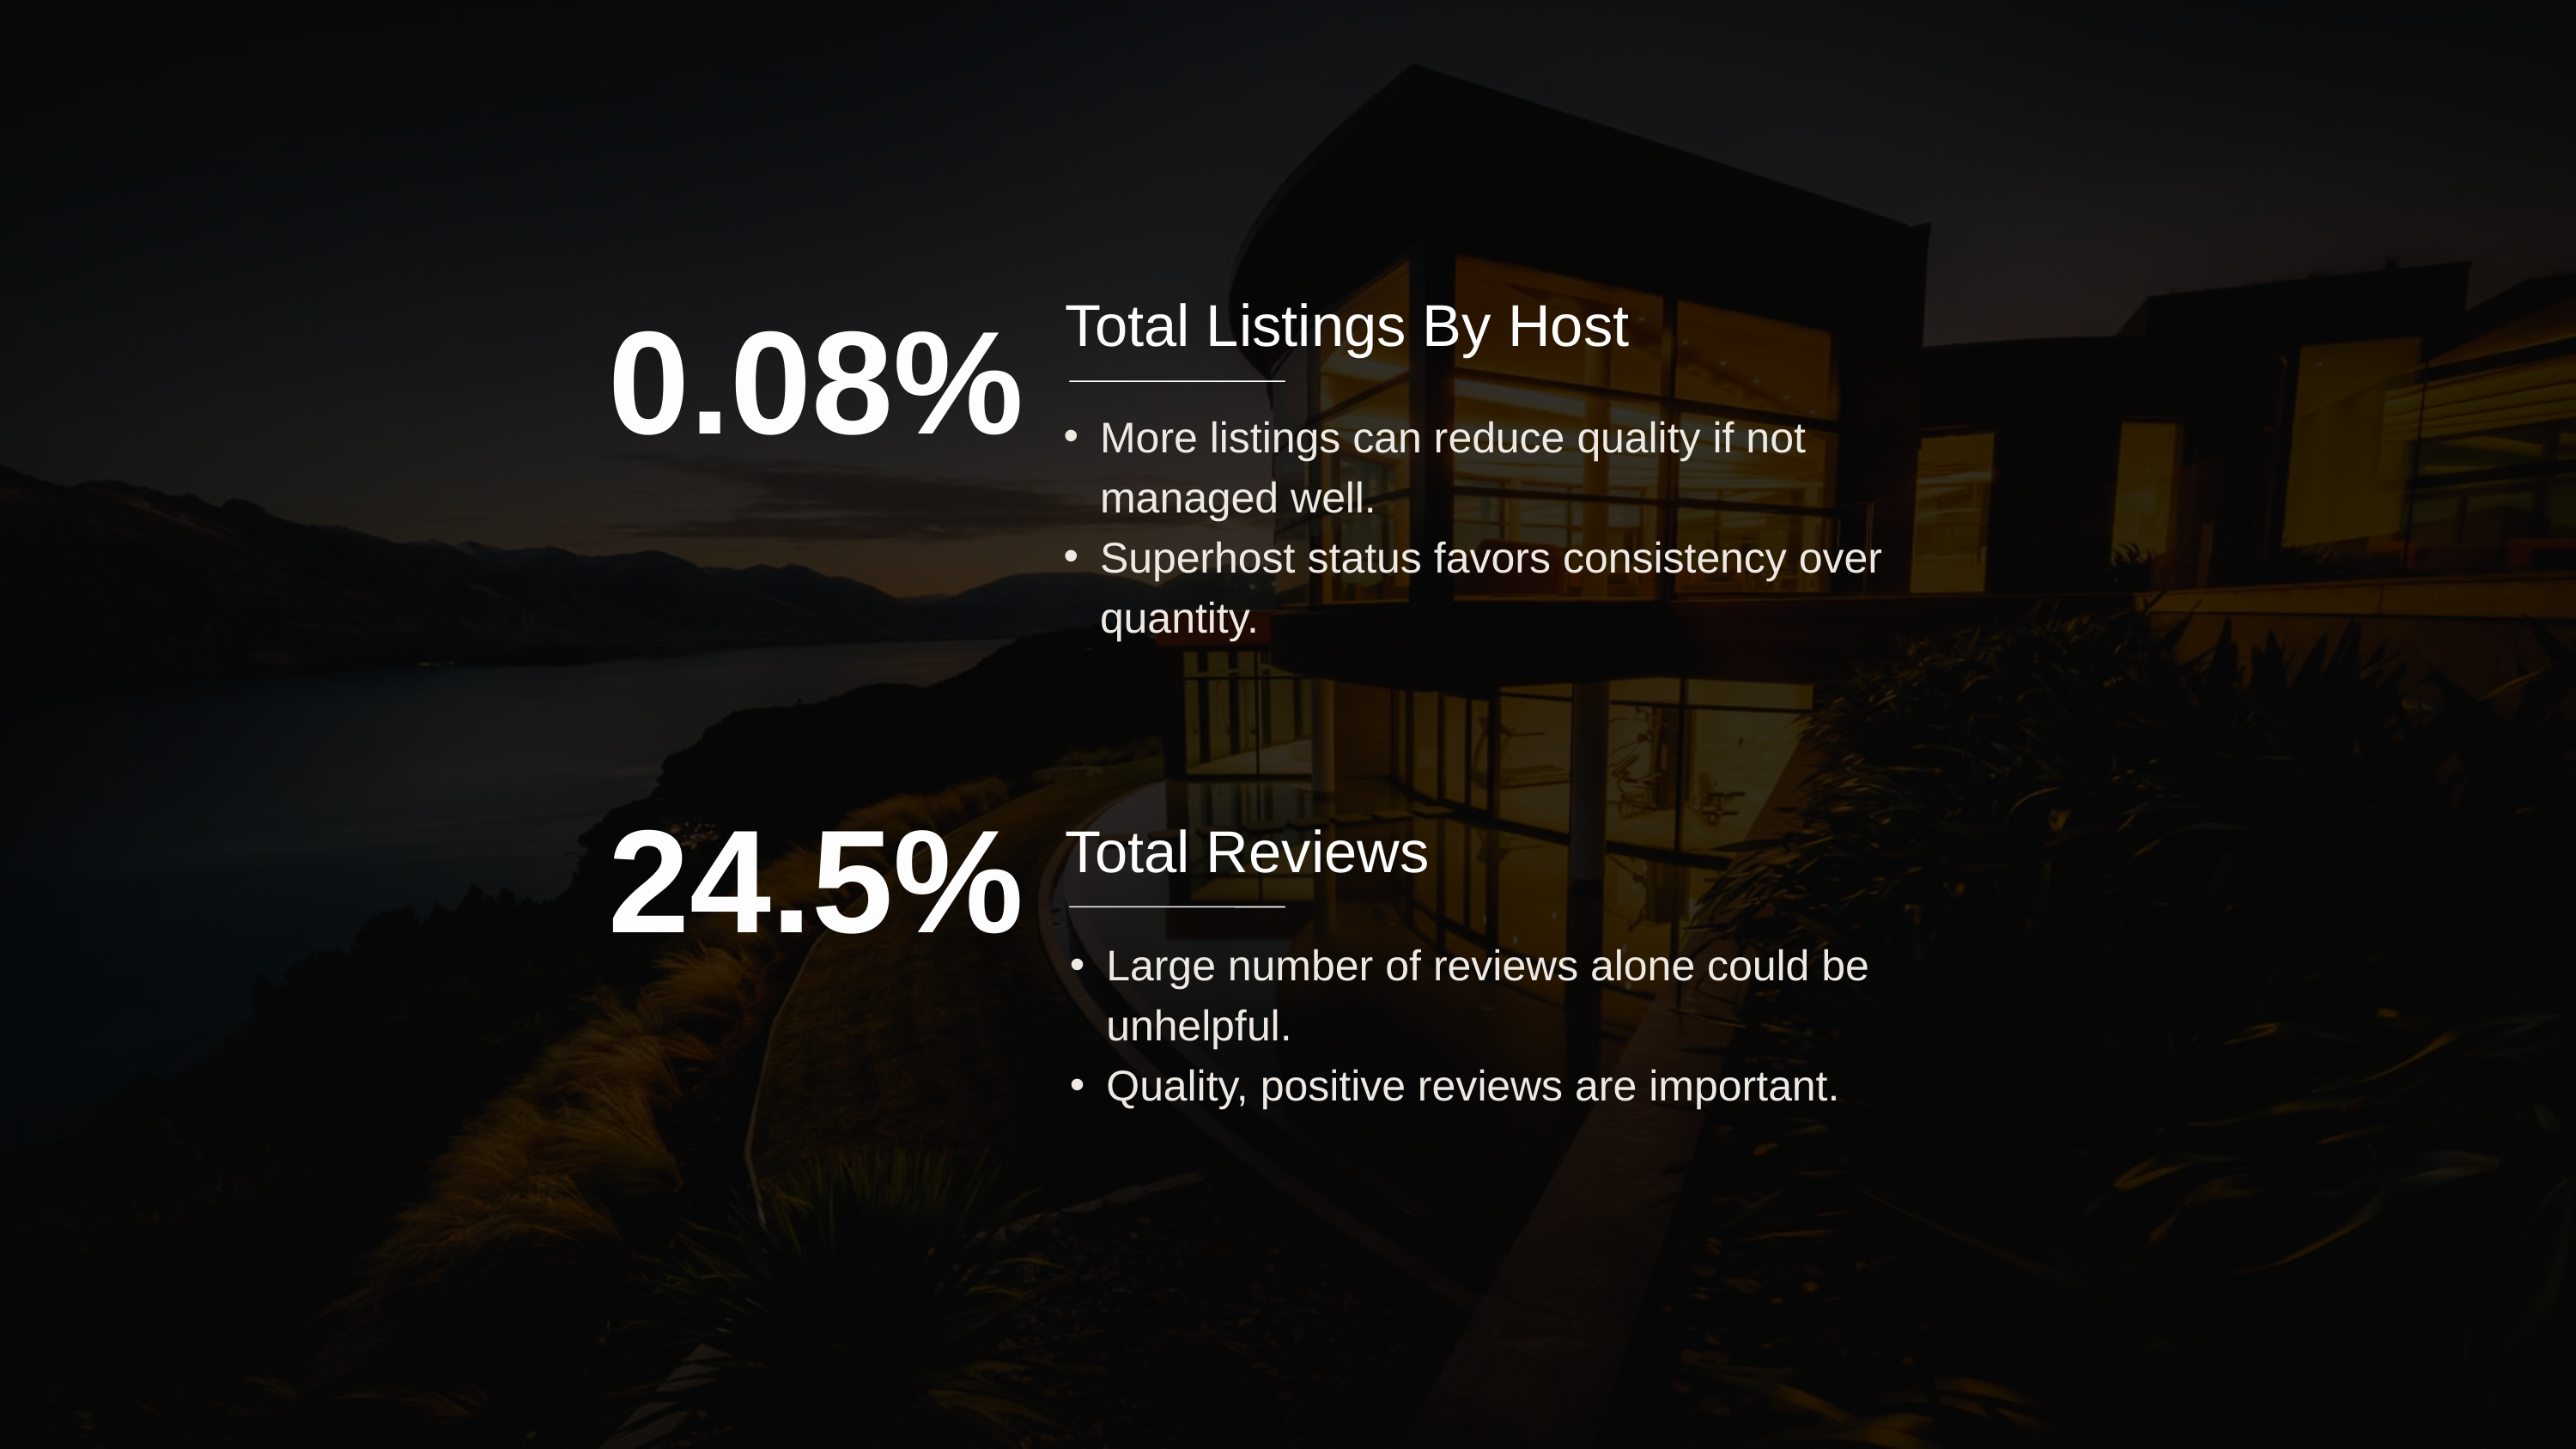

Total Listings By Host
0.08%

More listings can reduce quality if not managed well.
Superhost status favors consistency over quantity.
Total Reviews
24.5%

Large number of reviews alone could be unhelpful.
Quality, positive reviews are important.